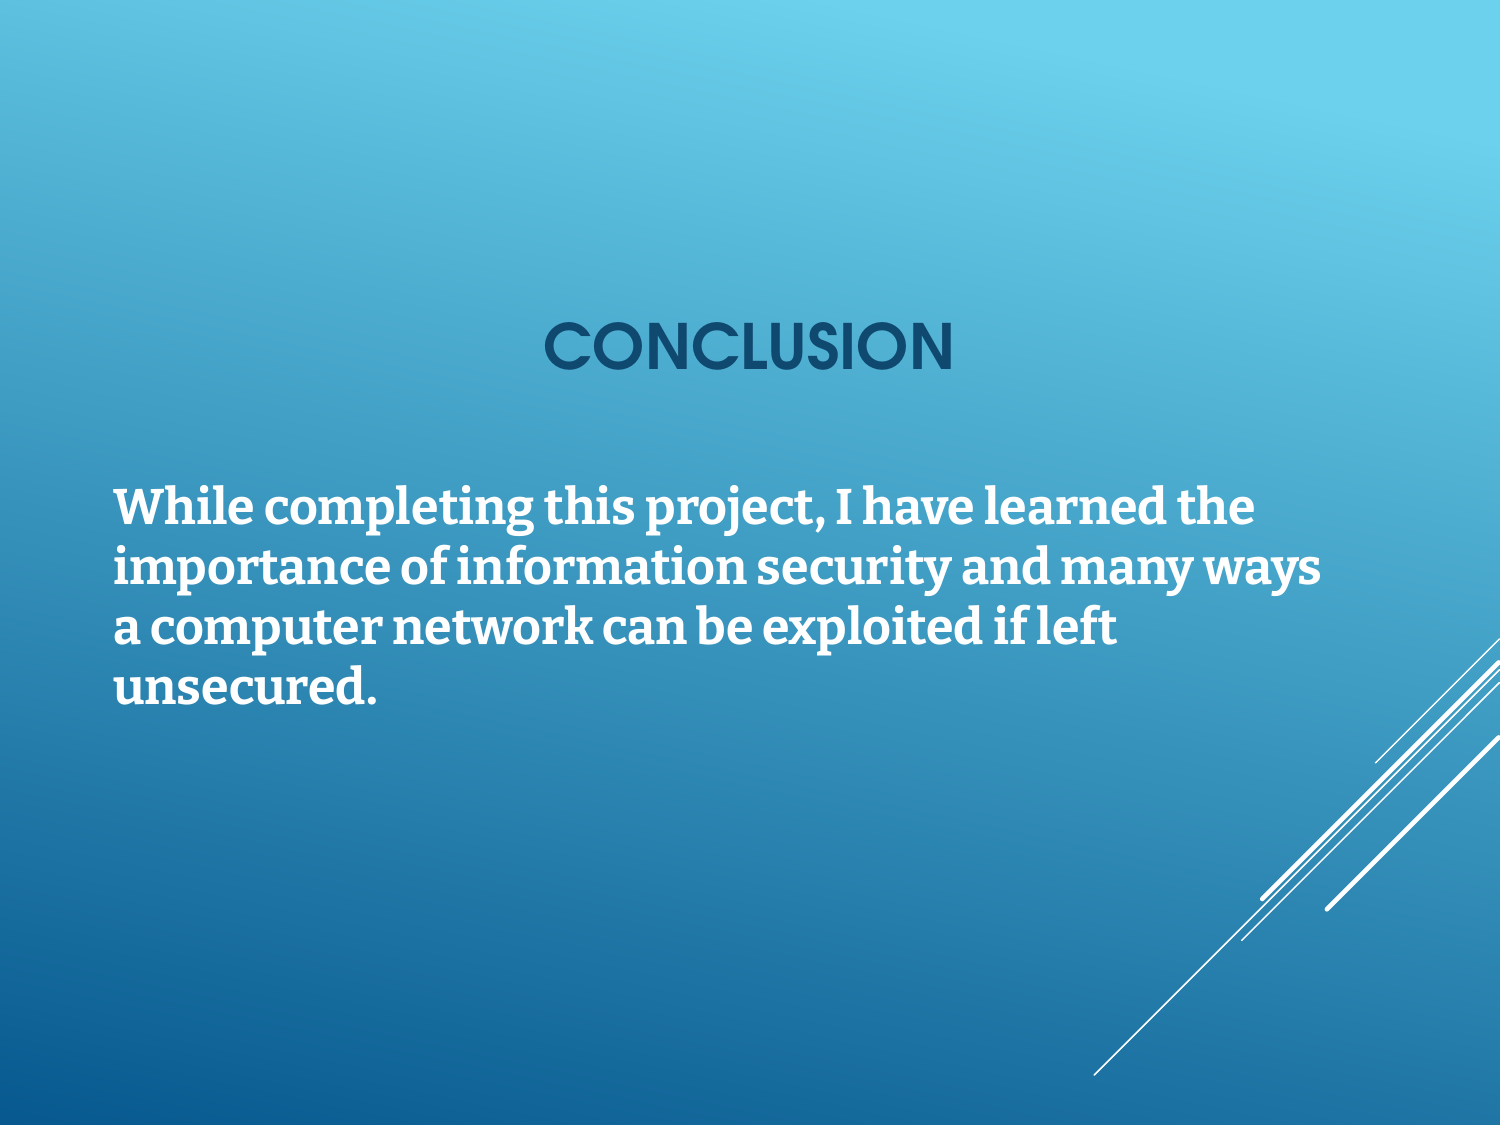

# Conclusion
While completing this project, I have learned the importance of information security and many ways a computer network can be exploited if left unsecured.